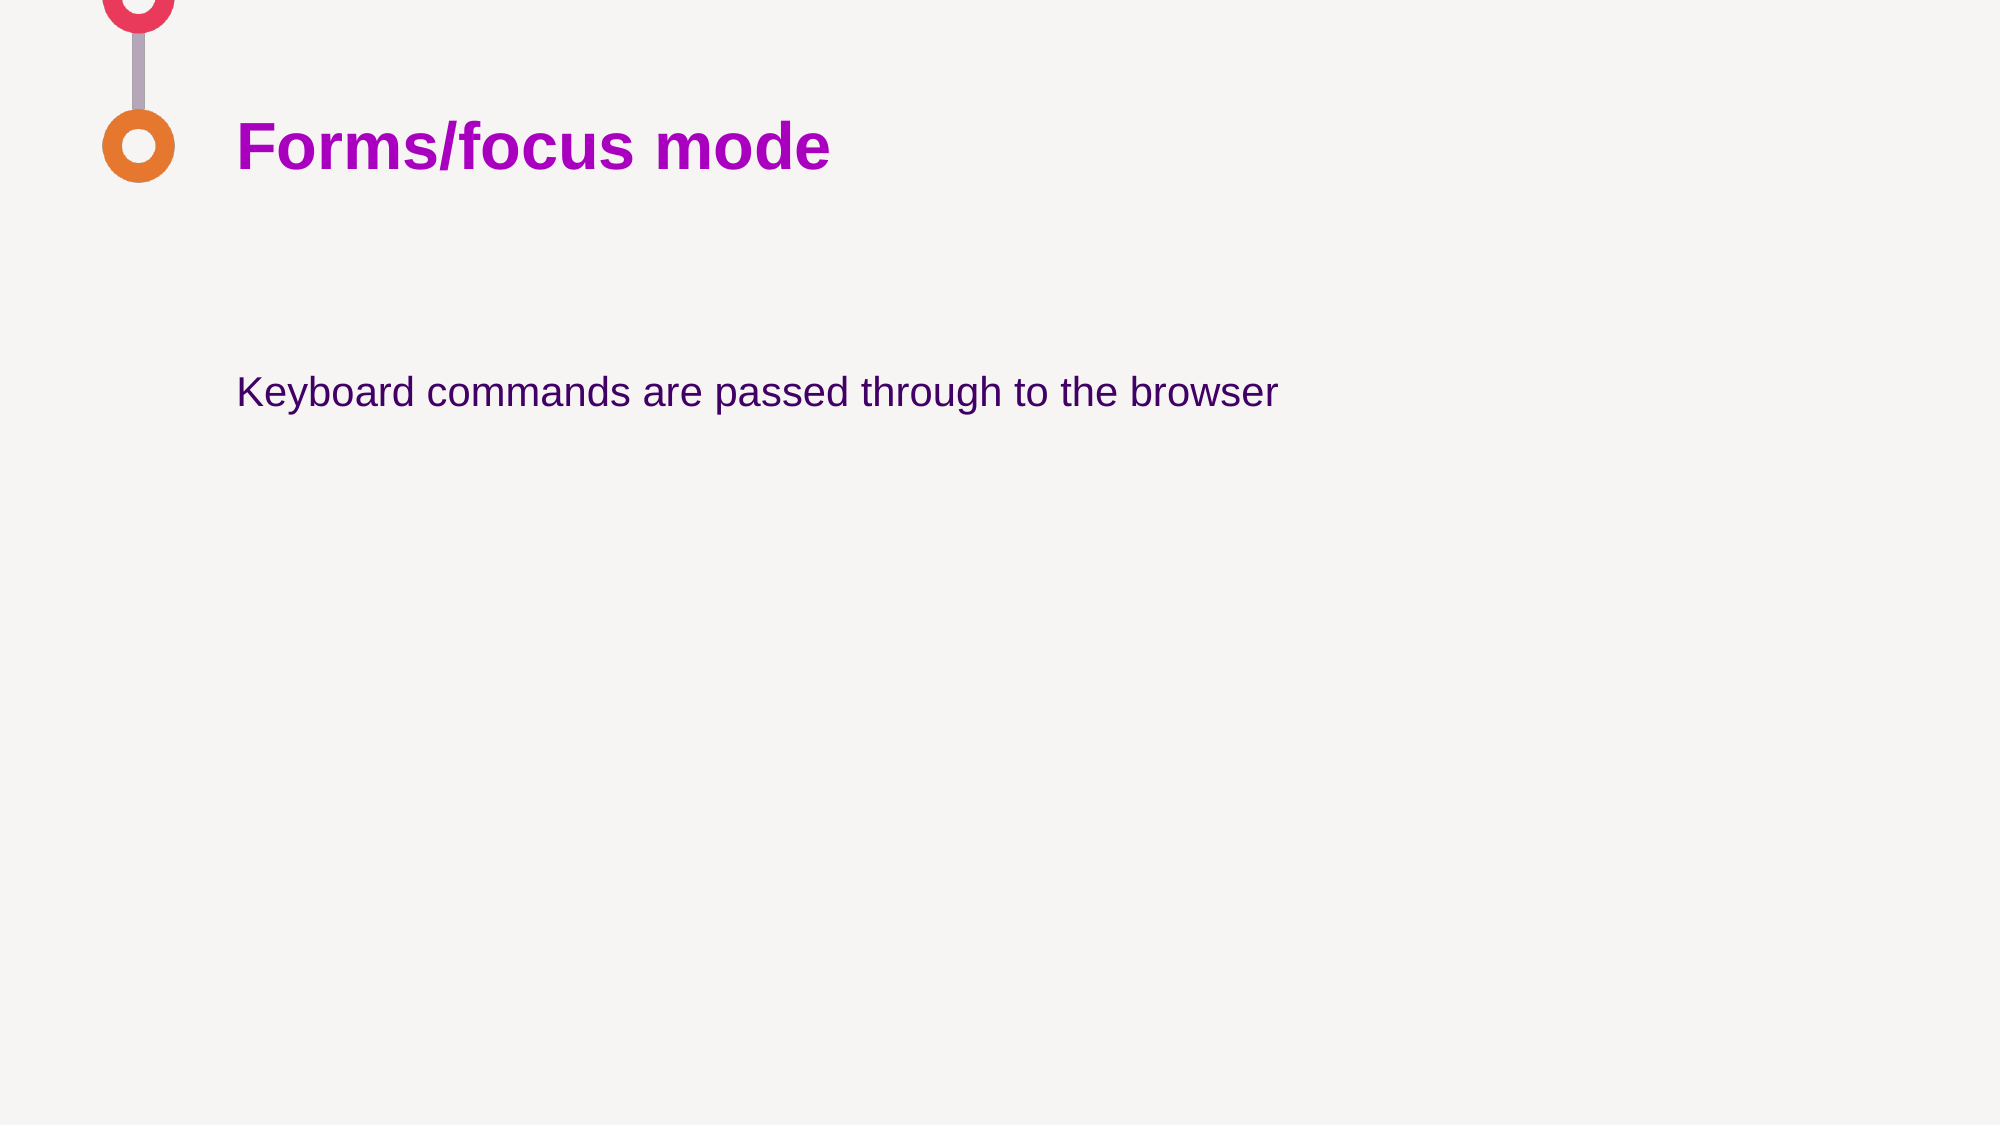

# Forms/focus mode
Keyboard commands are passed through to the browser